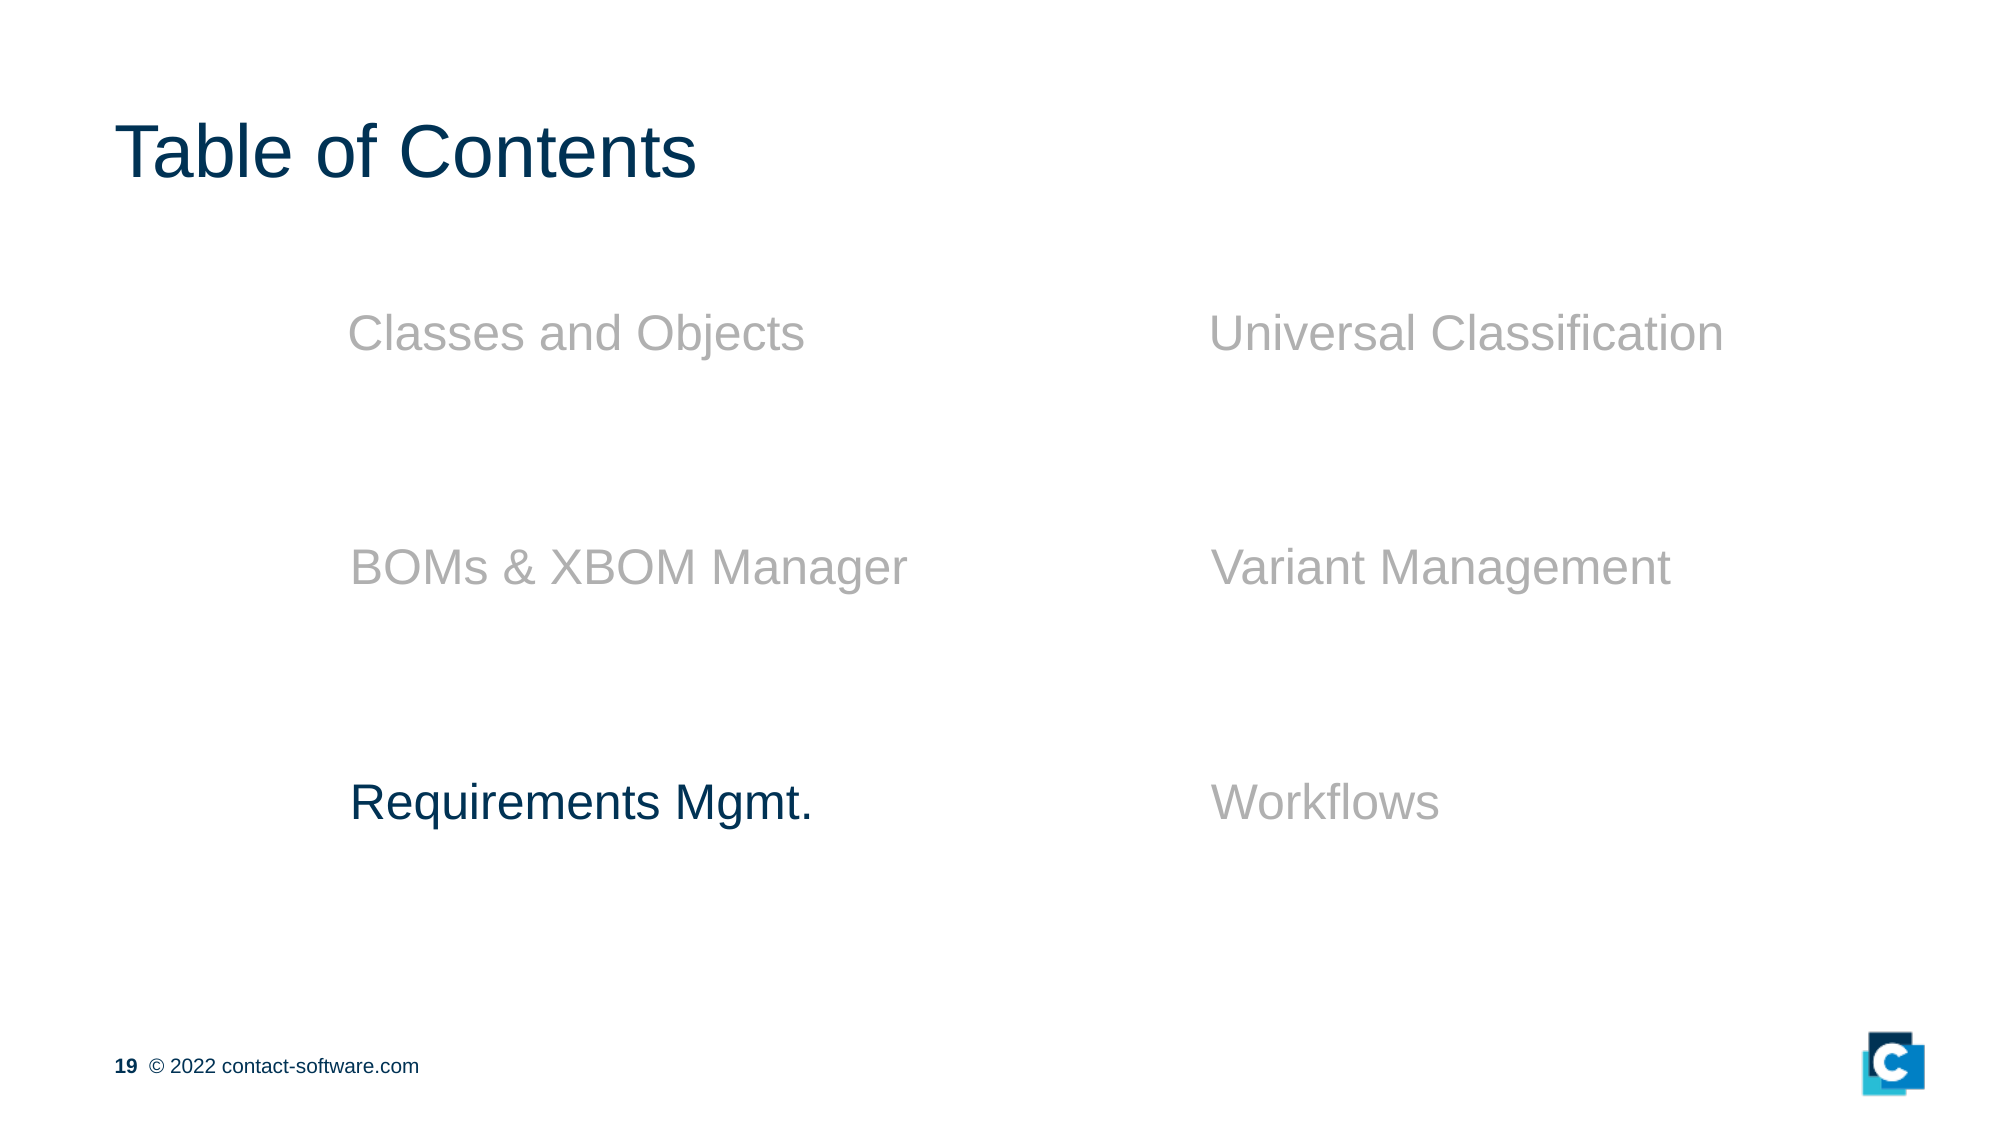

# Table of Contents

Classes and Objects
Universal Classification

BOMs & XBOM Manager
Variant Management

Requirements Mgmt.
Workflows